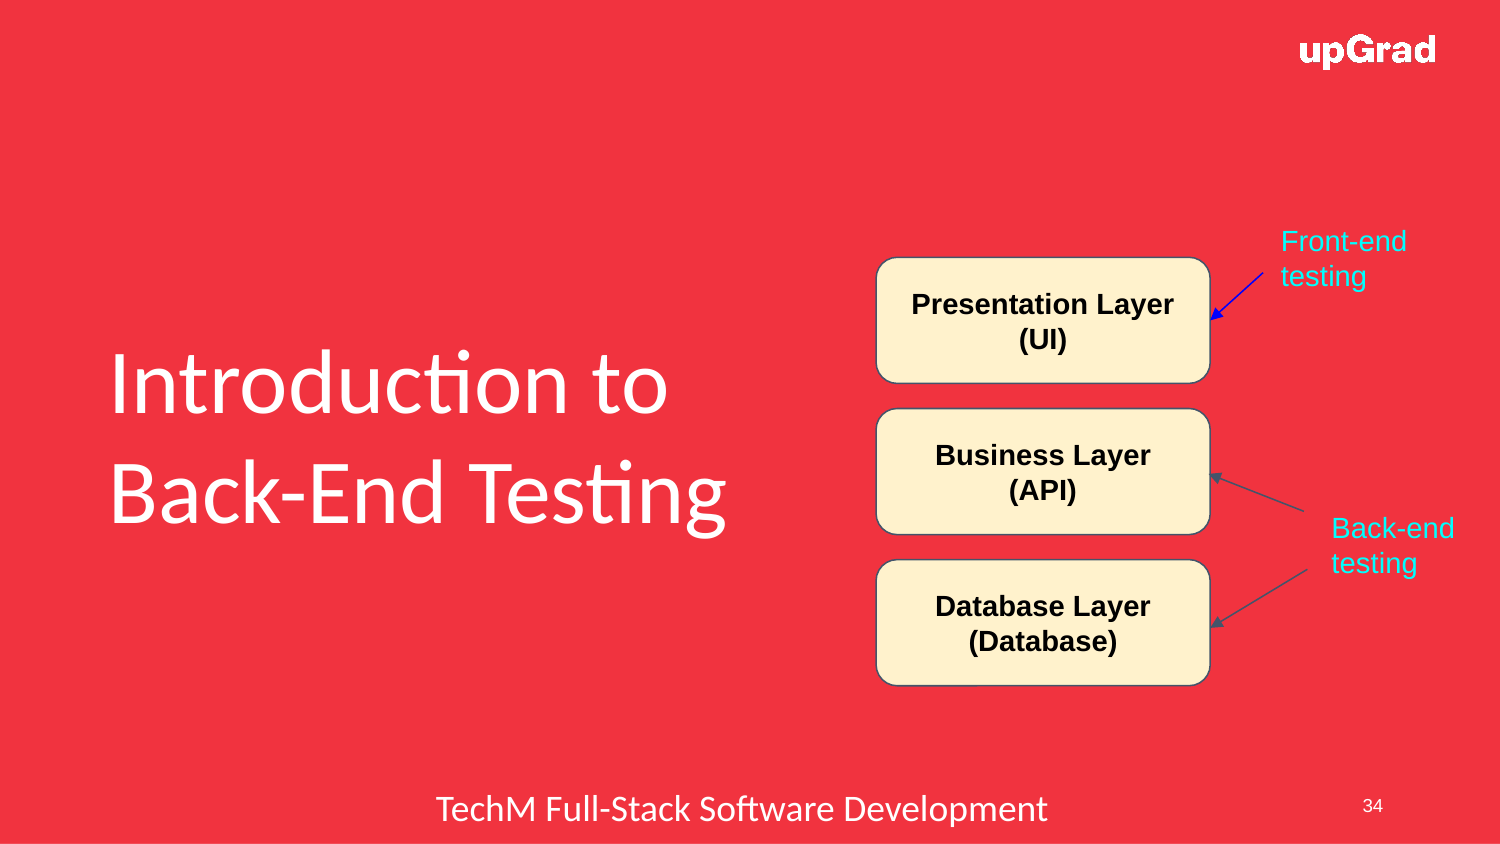

Front-end testing
Presentation Layer
(UI)
Introduction to Back-End Testing
Business Layer
(API)
Back-end testing
Database Layer
(Database)
34
TechM Full-Stack Software Development